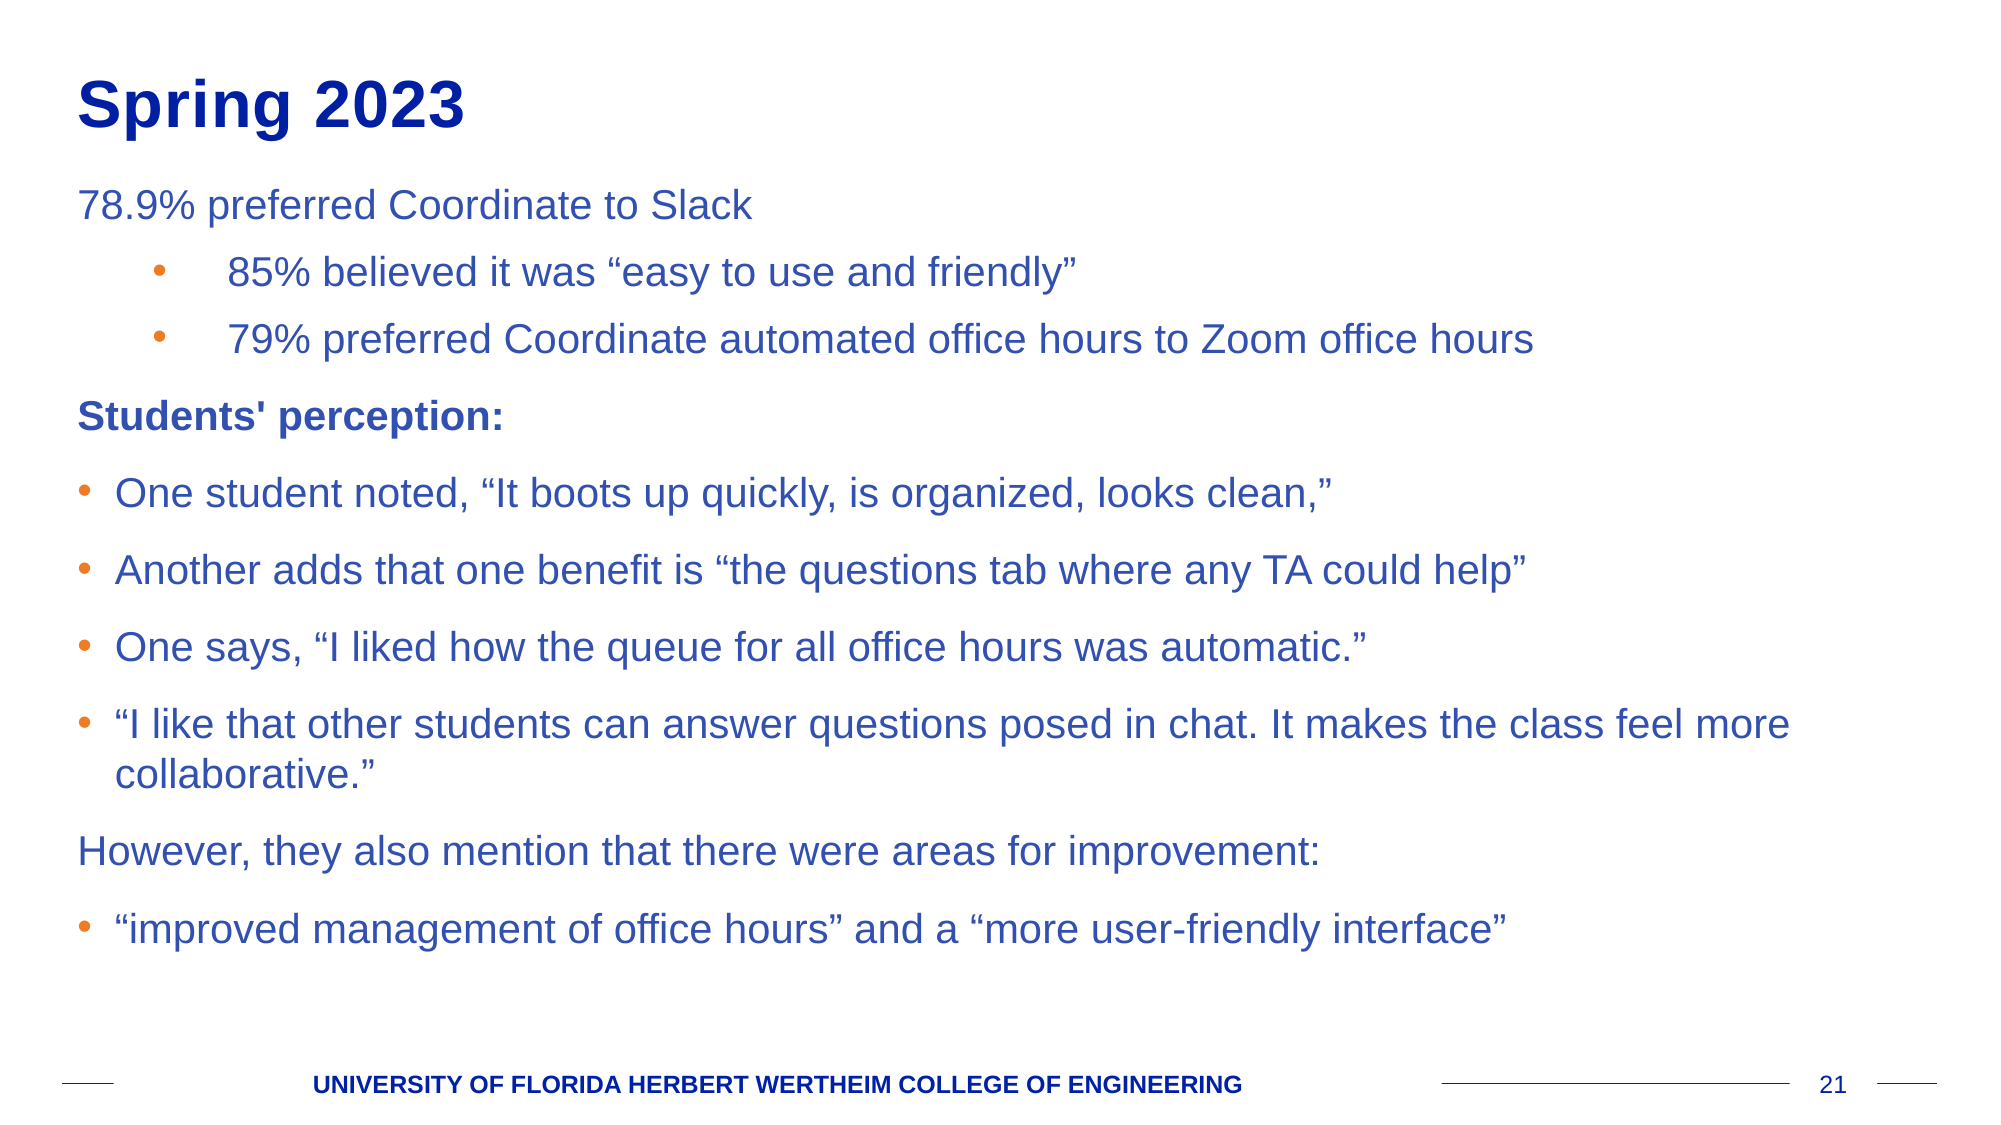

# Spring 2023
78.9% preferred Coordinate to Slack
85% believed it was “easy to use and friendly”
79% preferred Coordinate automated office hours to Zoom office hours
Students' perception:
One student noted, “It boots up quickly, is organized, looks clean,”
Another adds that one benefit is “the questions tab where any TA could help”
One says, “I liked how the queue for all office hours was automatic.”
“I like that other students can answer questions posed in chat. It makes the class feel more collaborative.”
However, they also mention that there were areas for improvement:
“improved management of office hours” and a “more user-friendly interface”
UNIVERSITY OF FLORIDA HERBERT WERTHEIM COLLEGE OF ENGINEERING